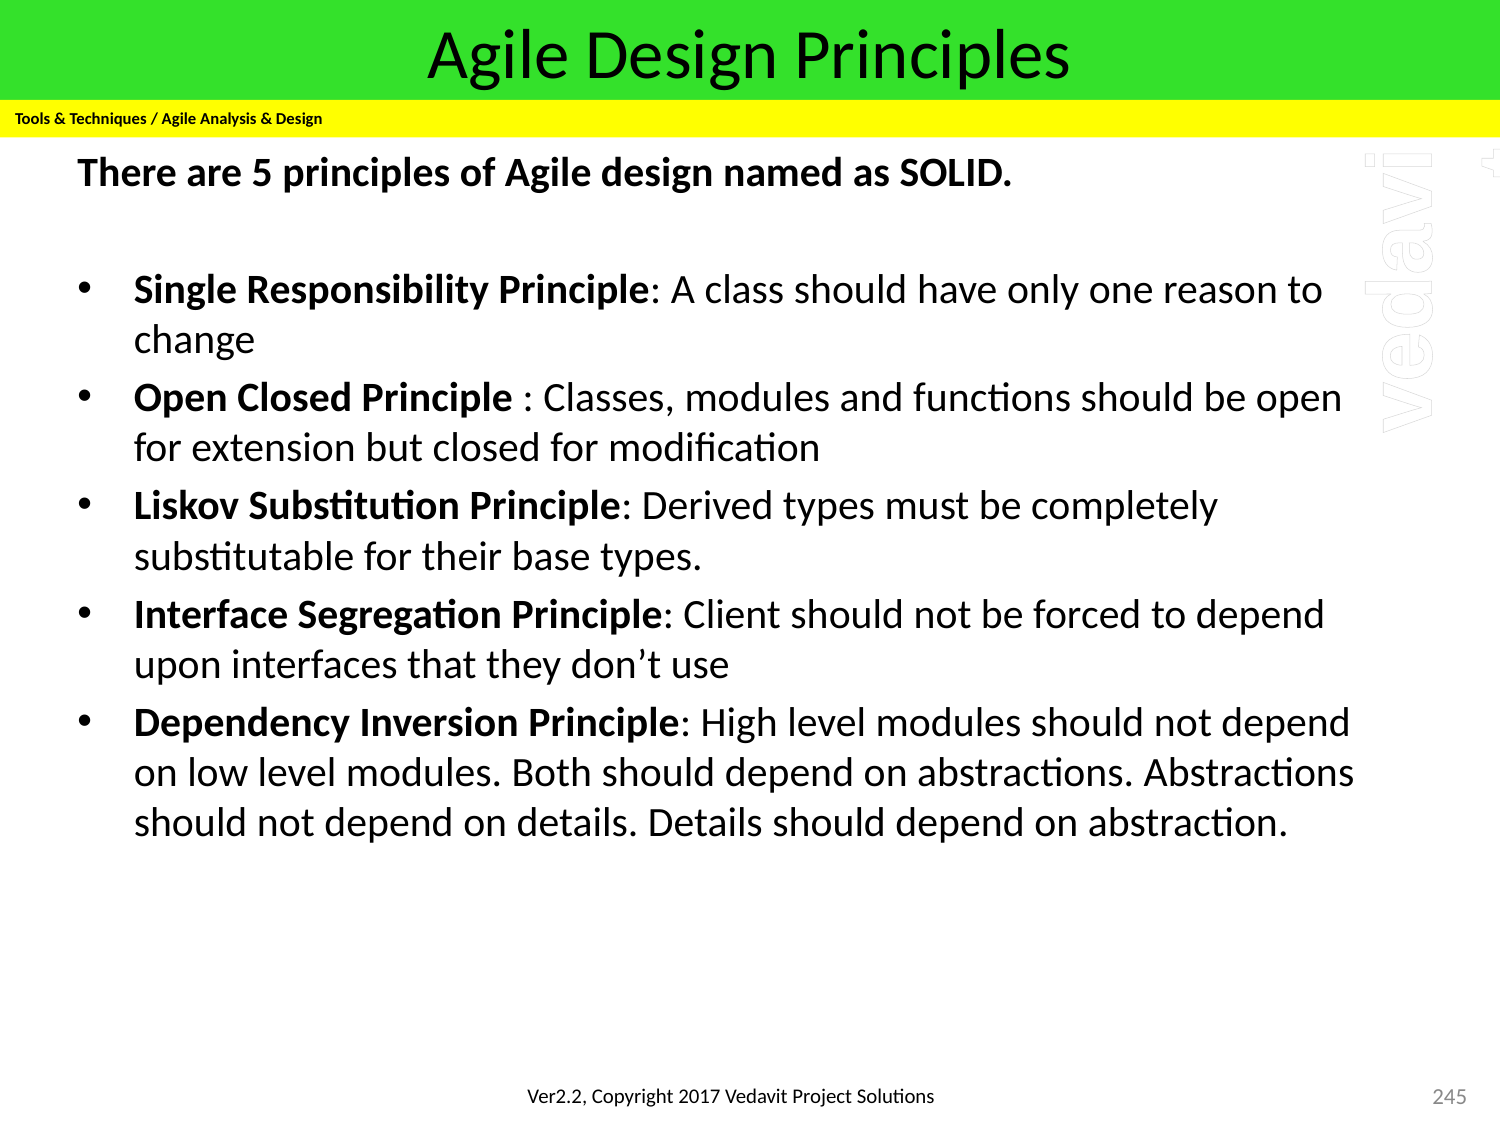

# Agile Design Principles
Tools & Techniques / Agile Analysis & Design
There are 5 principles of Agile design named as SOLID.

Single Responsibility Principle: A class should have only one reason to change
Open Closed Principle : Classes, modules and functions should be open for extension but closed for modification
Liskov Substitution Principle: Derived types must be completely substitutable for their base types.
Interface Segregation Principle: Client should not be forced to depend upon interfaces that they don’t use
Dependency Inversion Principle: High level modules should not depend on low level modules. Both should depend on abstractions. Abstractions should not depend on details. Details should depend on abstraction.
245